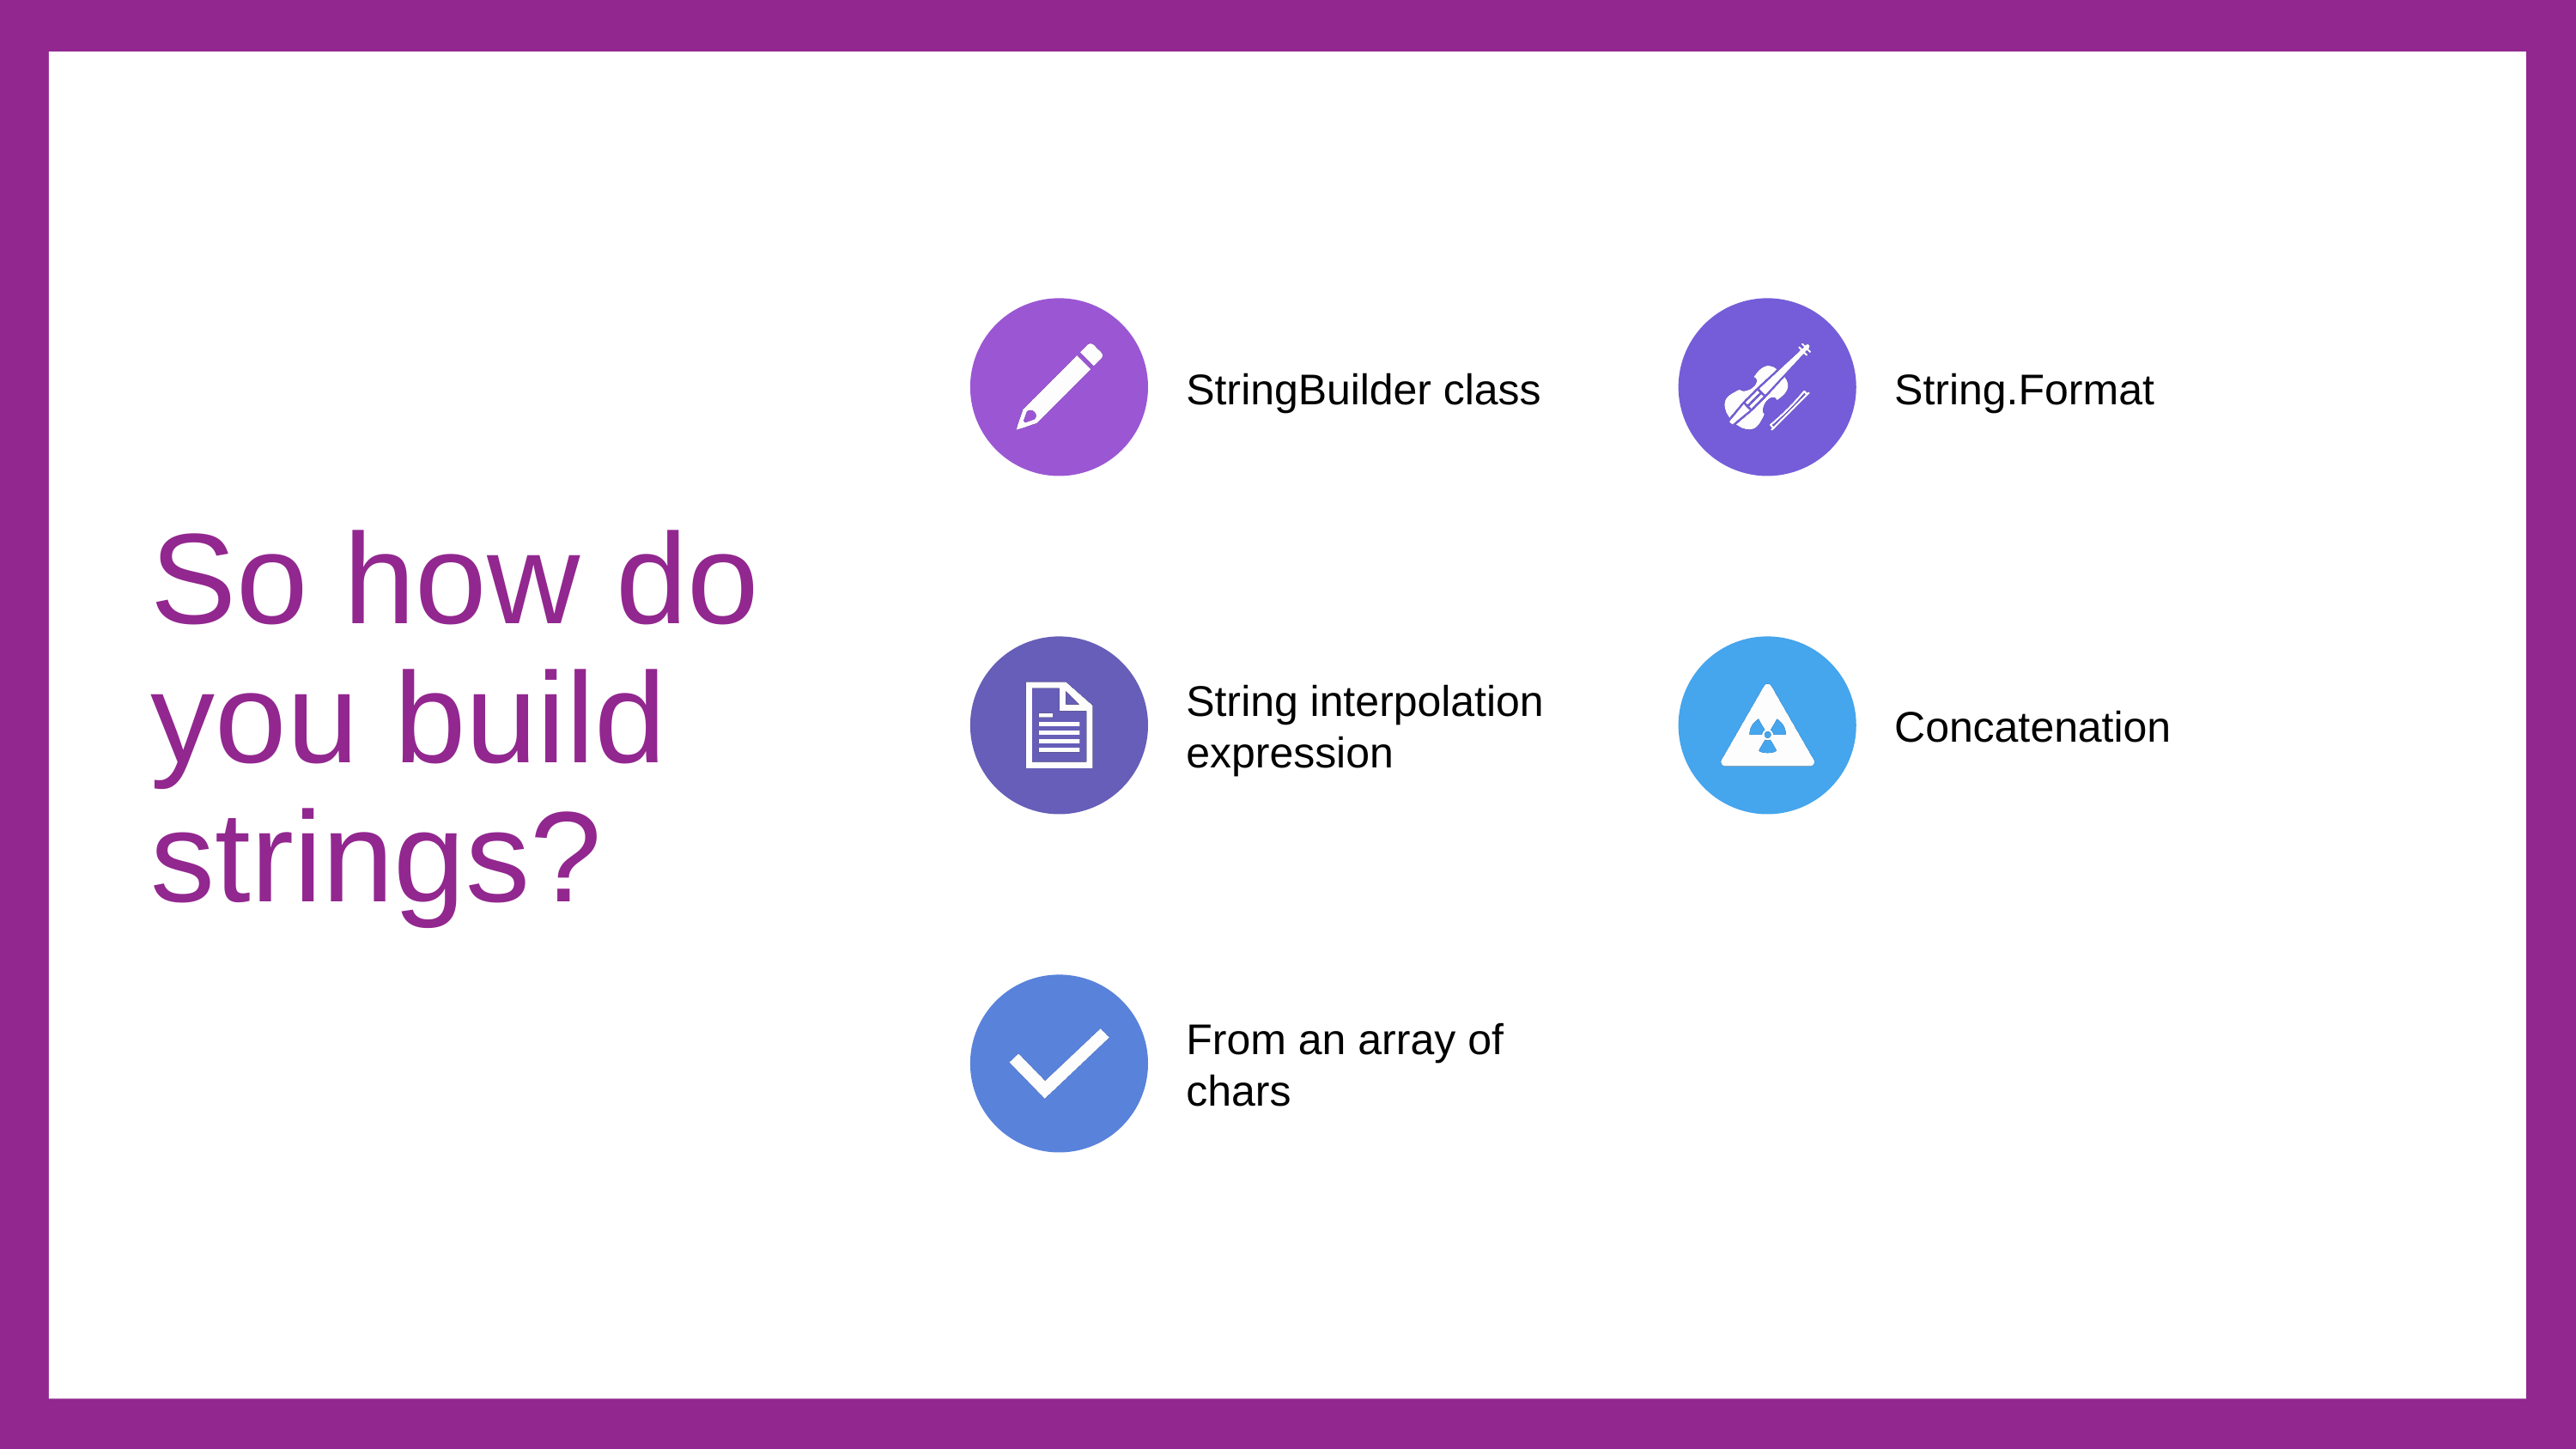

# So how do you build strings?
StringBuilder class
String.Format
String interpolation expression
Concatenation
From an array of chars